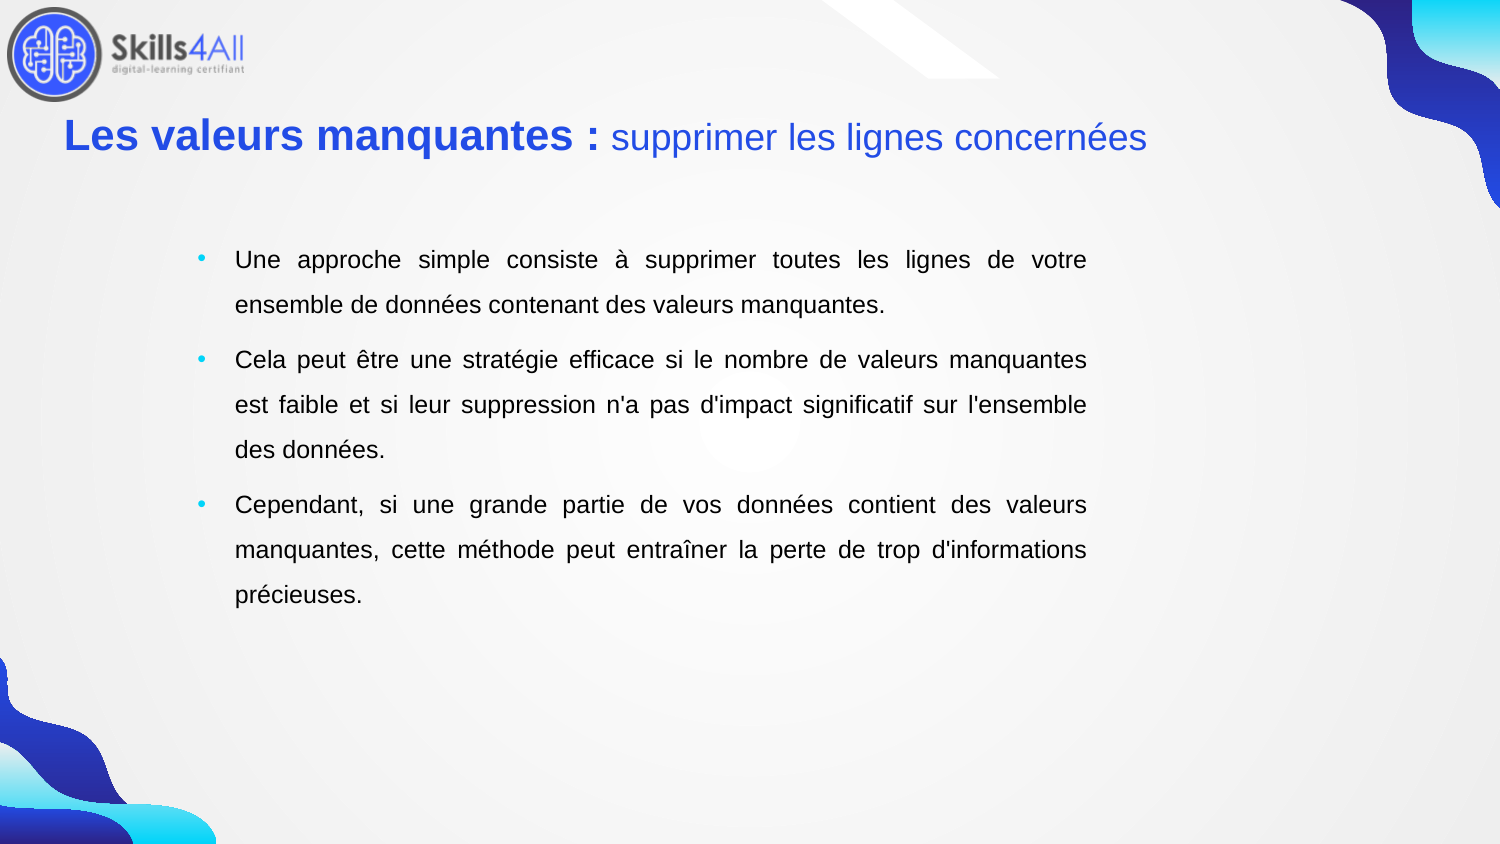

56
# Les valeurs manquantes : supprimer les lignes concernées
Une approche simple consiste à supprimer toutes les lignes de votre ensemble de données contenant des valeurs manquantes.
Cela peut être une stratégie efficace si le nombre de valeurs manquantes est faible et si leur suppression n'a pas d'impact significatif sur l'ensemble des données.
Cependant, si une grande partie de vos données contient des valeurs manquantes, cette méthode peut entraîner la perte de trop d'informations précieuses.